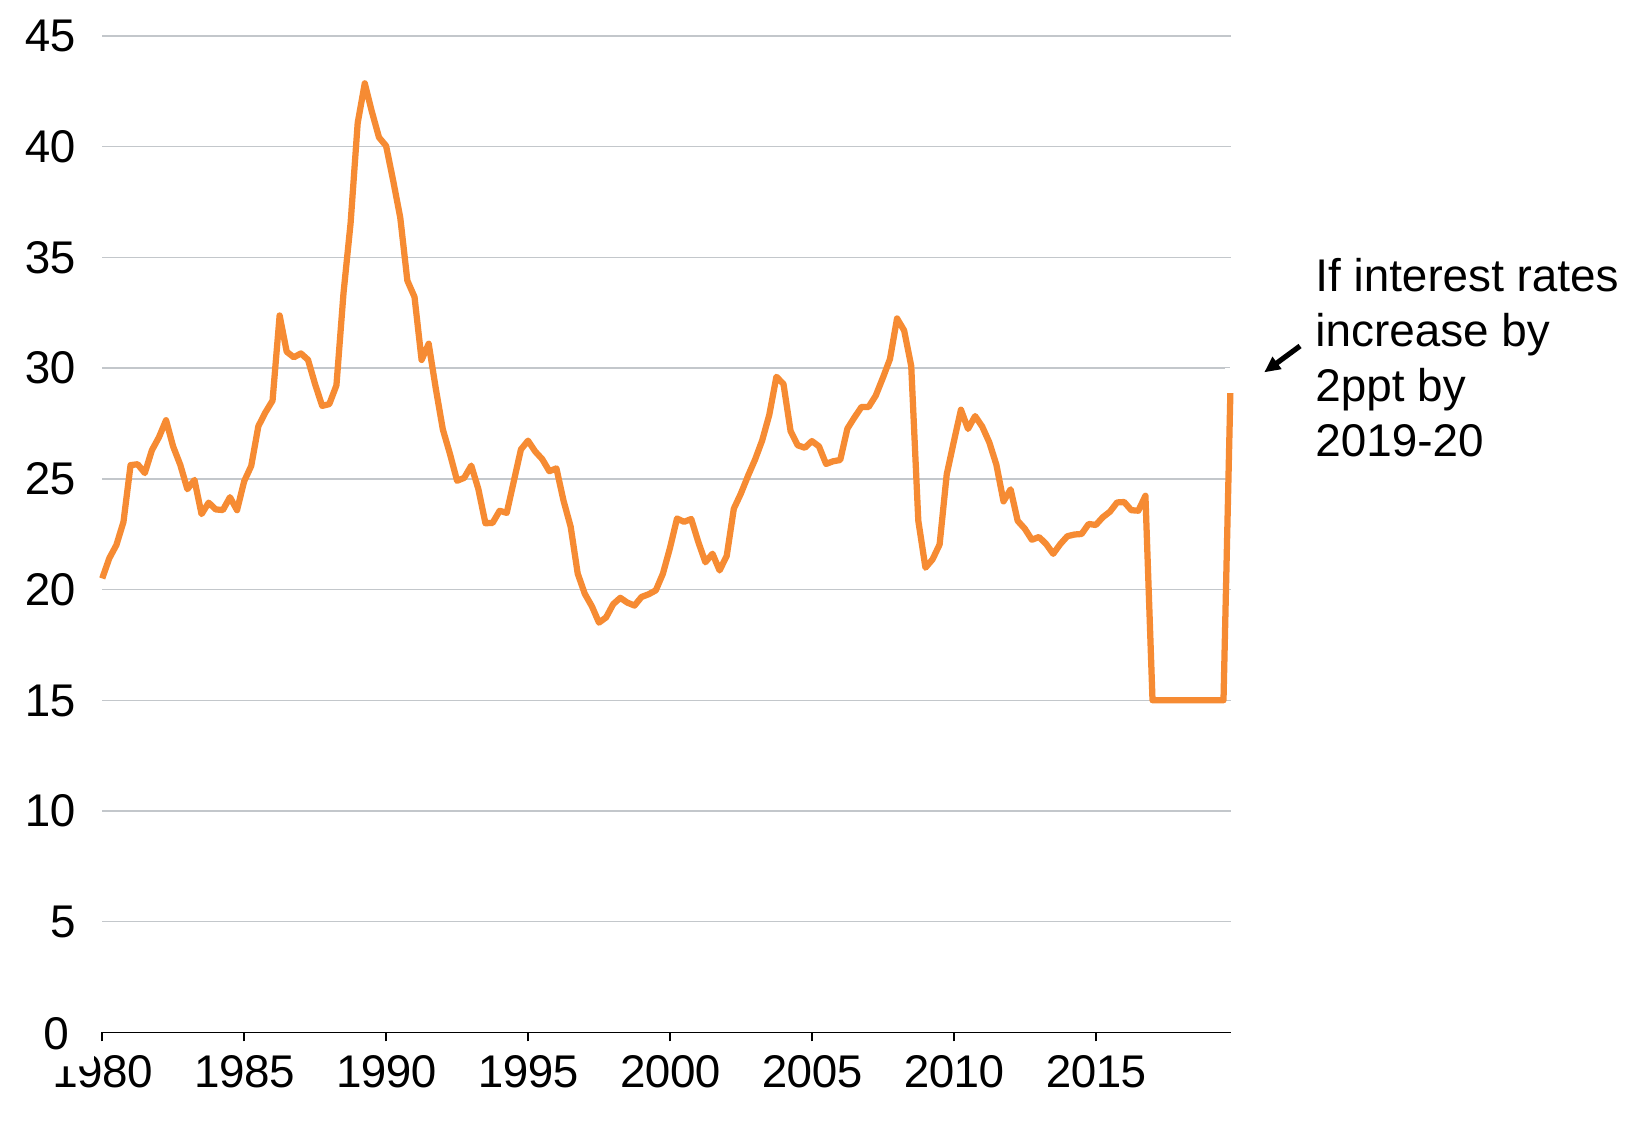

### Chart

| Category | % of HH income - Nat Accounts measure | Column2 |
|---|---|---|
| 29281 | 20.499137846903487 | None |
| 29373 | 21.413492989633827 | None |
| 29465 | 22.012129436057513 | None |
| 29556 | 23.057742846390937 | None |
| 29646 | 25.62003144812618 | None |
| 29738 | 25.660517276639826 | None |
| 29830 | 25.25885348172415 | None |
| 29921 | 26.29329086198073 | None |
| 30011 | 26.881081771904146 | None |
| 30103 | 27.647283870984285 | None |
| 30195 | 26.45984610586864 | None |
| 30286 | 25.629469696099978 | None |
| 30376 | 24.53169584033078 | None |
| 30468 | 24.953432423728053 | None |
| 30560 | 23.405434162633394 | None |
| 30651 | 23.926385729781256 | None |
| 30742 | 23.619654388446936 | None |
| 30834 | 23.591526766647572 | None |
| 30926 | 24.172208116816314 | None |
| 31017 | 23.58412931116588 | None |
| 31107 | 24.88621948948374 | None |
| 31199 | 25.58322884856557 | None |
| 31291 | 27.37866575398228 | None |
| 31382 | 28.003887776813556 | None |
| 31472 | 28.53247161718221 | None |
| 31564 | 32.37683890288906 | None |
| 31656 | 30.740816258875505 | None |
| 31747 | 30.489110366972934 | None |
| 31837 | 30.662683703384324 | None |
| 31929 | 30.375373764543458 | None |
| 32021 | 29.268364201025832 | None |
| 32112 | 28.29334642815491 | None |
| 32203 | 28.37541532927494 | None |
| 32295 | 29.222582047037584 | None |
| 32387 | 33.39420555227761 | None |
| 32478 | 36.55212826094258 | None |
| 32568 | 41.06982522145959 | None |
| 32660 | 42.86016628721192 | None |
| 32752 | 41.57968888075816 | None |
| 32843 | 40.4171306116147 | None |
| 32933 | 40.03690228509063 | None |
| 33025 | 38.46280868075593 | None |
| 33117 | 36.794317692383835 | None |
| 33208 | 33.95037770314183 | None |
| 33298 | 33.21434456754918 | None |
| 33390 | 30.36946378820804 | None |
| 33482 | 31.10002138428501 | None |
| 33573 | 29.084544446727328 | None |
| 33664 | 27.22667375121214 | None |
| 33756 | 26.12909256256653 | None |
| 33848 | 24.91409006882856 | None |
| 33939 | 25.04274930833464 | None |
| 34029 | 25.597719283999847 | None |
| 34121 | 24.542331686409767 | None |
| 34213 | 22.996846845664486 | None |
| 34304 | 23.00994142655822 | None |
| 34394 | 23.557712726352435 | None |
| 34486 | 23.461555472686296 | None |
| 34578 | 24.90023340215381 | None |
| 34669 | 26.326798709230598 | None |
| 34759 | 26.723528343950925 | None |
| 34851 | 26.237811734386845 | None |
| 34943 | 25.889443820758178 | None |
| 35034 | 25.34521096197372 | None |
| 35125 | 25.473377746745197 | None |
| 35217 | 24.01872523154461 | None |
| 35309 | 22.84161411572958 | None |
| 35400 | 20.717066988865103 | None |
| 35490 | 19.804180545947165 | None |
| 35582 | 19.240123602883504 | None |
| 35674 | 18.50592705161488 | None |
| 35765 | 18.74071785015417 | None |
| 35855 | 19.341000699676147 | None |
| 35947 | 19.625461663483758 | None |
| 36039 | 19.405385666444573 | None |
| 36130 | 19.27698831998292 | None |
| 36220 | 19.666584266730155 | None |
| 36312 | 19.788914944779883 | None |
| 36404 | 19.960693905930217 | None |
| 36495 | 20.712669472823915 | None |
| 36586 | 21.86822308484367 | None |
| 36678 | 23.206231180680252 | None |
| 36770 | 23.060061839495223 | None |
| 36861 | 23.184565707582884 | None |
| 36951 | 22.14443235182709 | None |
| 37043 | 21.232441344829102 | None |
| 37135 | 21.6211207500732 | None |
| 37226 | 20.86121080443043 | None |
| 37316 | 21.52291766260408 | None |
| 37408 | 23.651814880873047 | None |
| 37500 | 24.336670506779985 | None |
| 37591 | 25.133480752382415 | None |
| 37681 | 25.870232365636365 | None |
| 37773 | 26.732768310315397 | None |
| 37865 | 27.895477860398127 | None |
| 37956 | 29.608919479340717 | None |
| 38047 | 29.284706674681093 | None |
| 38139 | 27.160656621972954 | None |
| 38231 | 26.515724742317843 | None |
| 38322 | 26.40385194350972 | None |
| 38412 | 26.706378195598052 | None |
| 38504 | 26.467945481699296 | None |
| 38596 | 25.672492207363778 | None |
| 38687 | 25.79323474220968 | None |
| 38777 | 25.85185482923763 | None |
| 38869 | 27.26878268401919 | None |
| 38961 | 27.7751134582193 | None |
| 39052 | 28.249048488230056 | None |
| 39142 | 28.247650268896567 | None |
| 39234 | 28.75673304281323 | None |
| 39326 | 29.560517702147433 | None |
| 39417 | 30.410094794914045 | None |
| 39508 | 32.24216045896942 | None |
| 39600 | 31.701566469229185 | None |
| 39692 | 30.100978970995417 | None |
| 39783 | 23.10916906499473 | None |
| 39873 | 20.98408637215823 | None |
| 39965 | 21.36038347978672 | None |
| 40057 | 22.037430301459057 | None |
| 40148 | 25.194946650302256 | None |
| 40238 | 26.676333494932532 | None |
| 40330 | 28.12210592363586 | None |
| 40422 | 27.253626638298456 | None |
| 40513 | 27.833619194688445 | None |
| 40603 | 27.36231674343395 | None |
| 40695 | 26.650418231245848 | None |
| 40787 | 25.63857869968052 | None |
| 40878 | 23.98150355195053 | None |
| 40969 | 24.527306088876387 | None |
| 41061 | 23.10343898580442 | None |
| 41153 | 22.751217265844442 | None |
| 41244 | 22.24846577183508 | None |
| 41334 | 22.373382175204434 | None |
| 41426 | 22.05996247941649 | None |
| 41518 | 21.615385701325327 | None |
| 41609 | 22.05095066432802 | None |
| 41699 | 22.40886921031074 | None |
| 41791 | 22.487738376063408 | None |
| 41883 | 22.511845648797415 | None |
| 41974 | 22.96374514769583 | None |
| 42064 | 22.91692942177876 | None |
| 42156 | 23.269057781842868 | None |
| 42248 | 23.51610351665027 | None |
| 42339 | 23.935205822176744 | None |
| 42430 | 23.953348902325157 | None |
| 42522 | 23.584408970681014 | None |
| 42614 | 23.561359122120926 | None |
| 42705 | 24.23637502913997 | None |
| 42795 | 15.0 | None |
| 42887 | 15.0 | None |
| 42979 | 15.0 | None |
| 43070 | 15.0 | None |
| 43160 | 15.0 | None |
| 43252 | 15.0 | None |
| 43344 | 15.0 | None |
| 43435 | 15.0 | None |
| 43525 | 15.0 | None |
| 43617 | 15.0 | None |
| 43709 | 15.0 | None |
| 43800 | 29.441557723982832 | None |
If interest rates increase by
2ppt by
2019-20
0